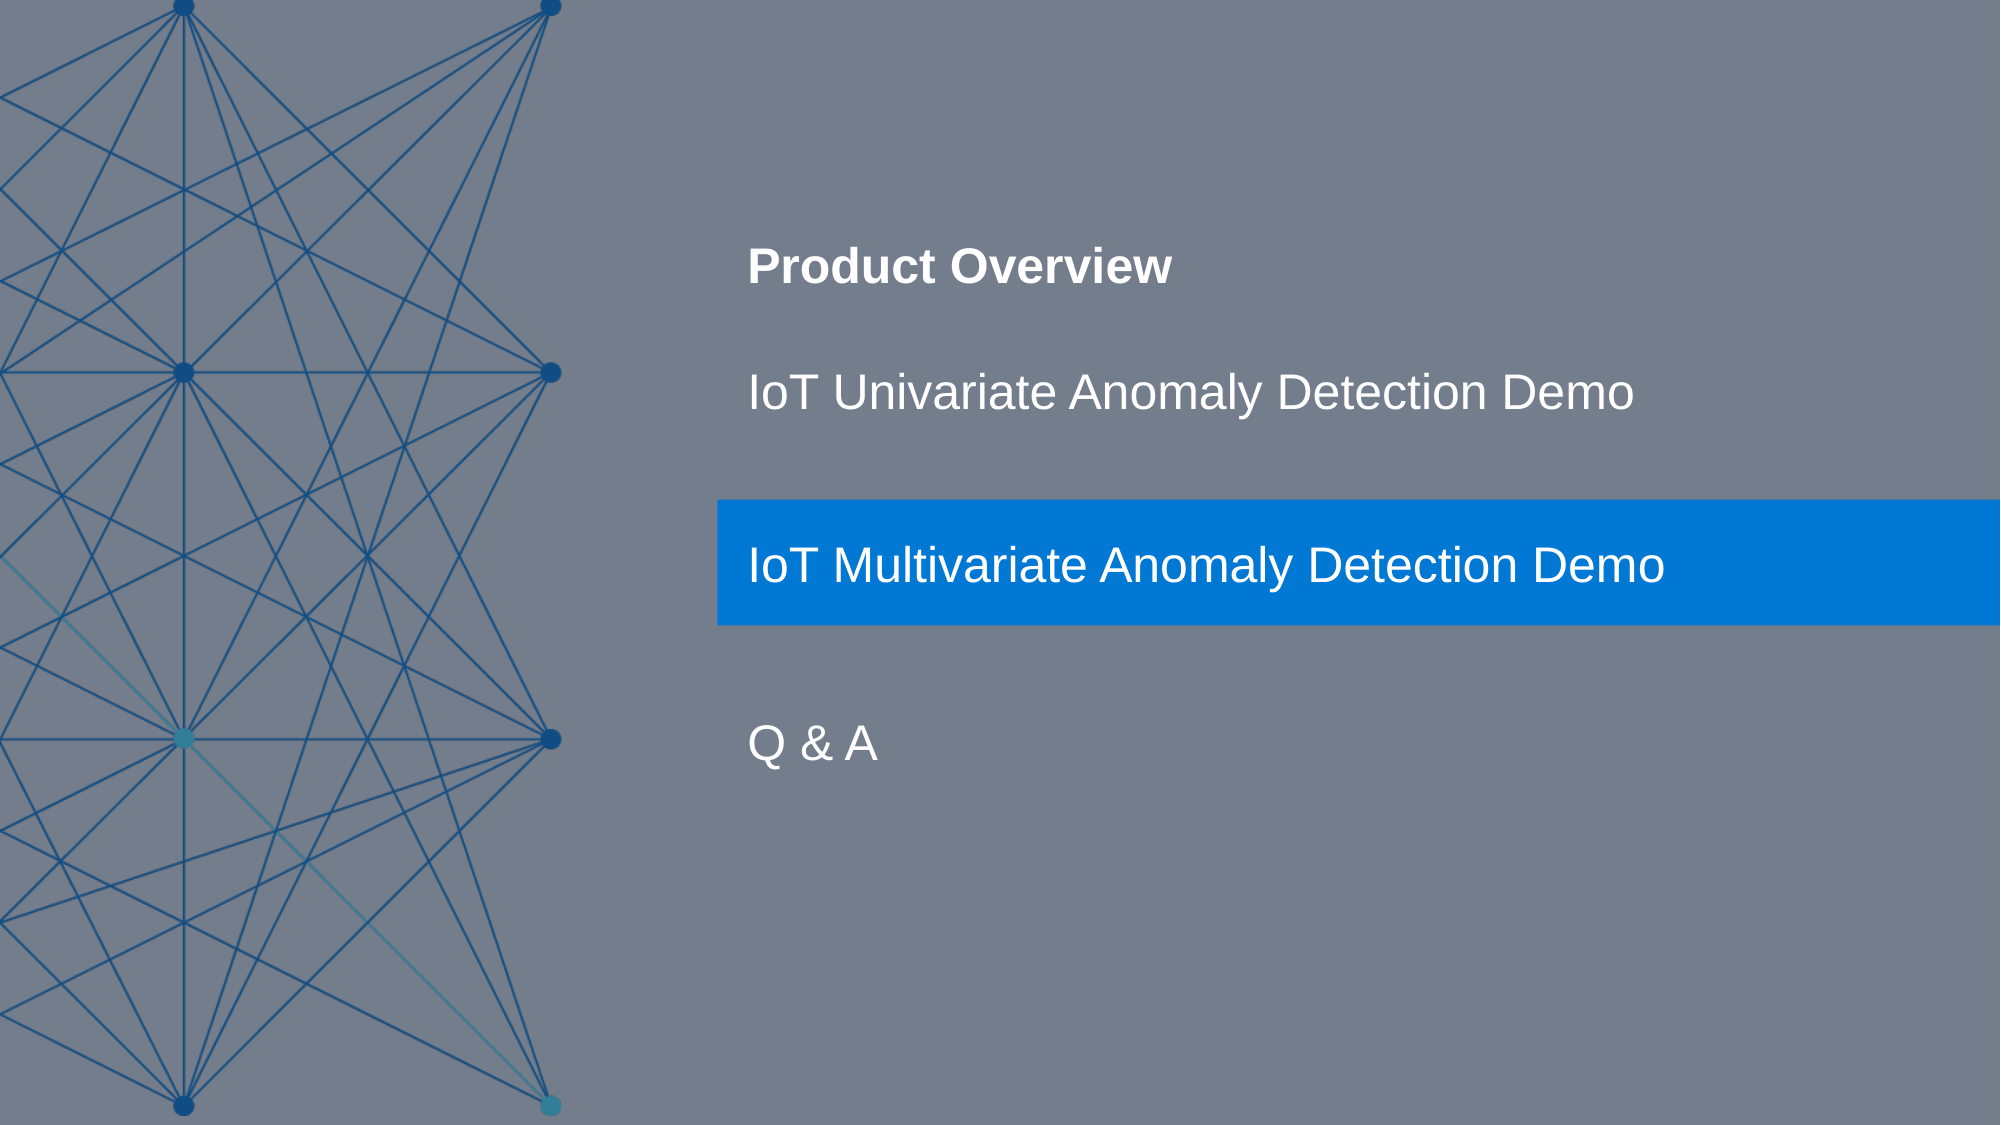

Product Overview
IoT Univariate Anomaly Detection Demo
IoT Multivariate Anomaly Detection Demo
Q & A